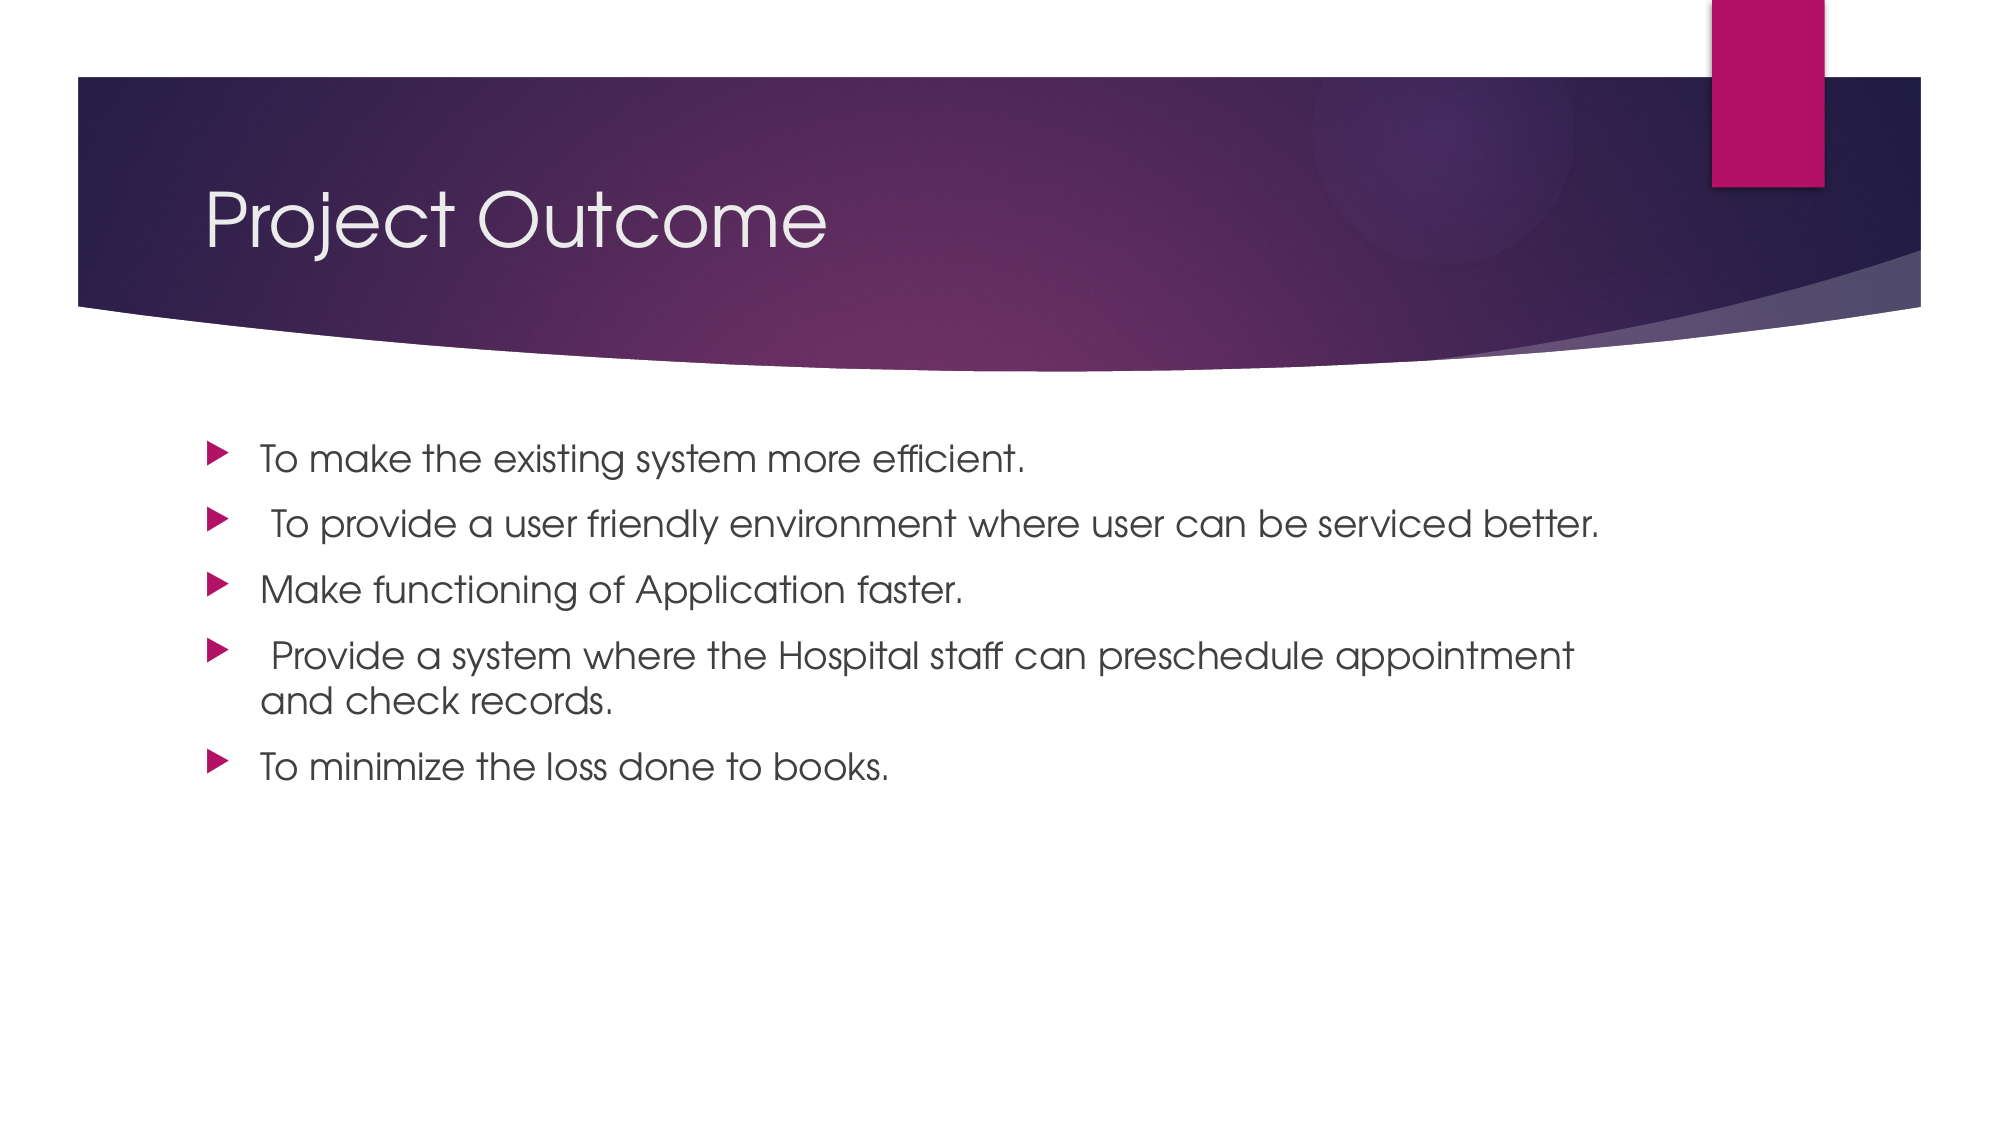

# Project Outcome
To make the existing system more efficient.
 To provide a user friendly environment where user can be serviced better.
Make functioning of Application faster.
 Provide a system where the Hospital staff can preschedule appointment and check records.
To minimize the loss done to books.